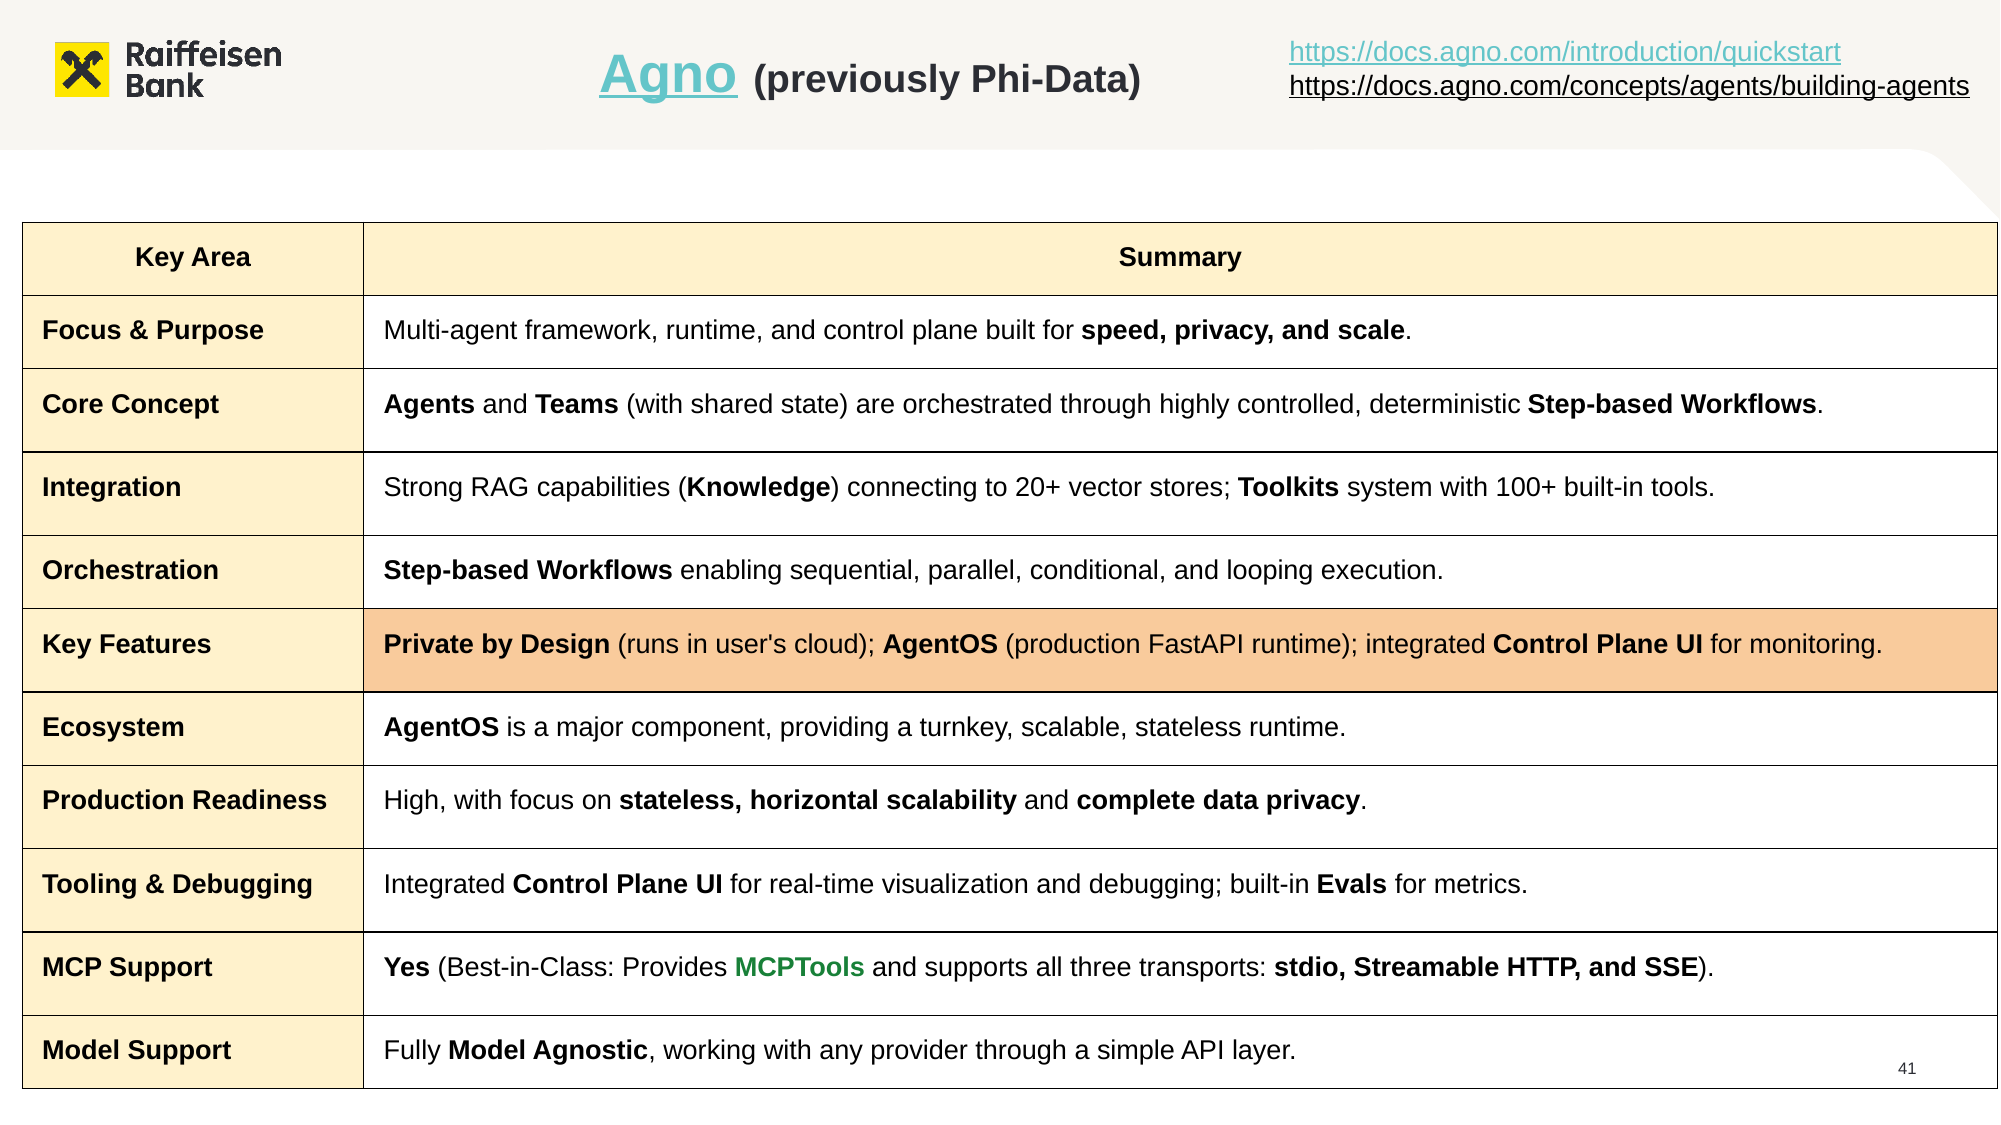

https://docs.agno.com/introduction/quickstart
https://docs.agno.com/concepts/agents/building-agents
Agno (previously Phi-Data)
| Key Area | Summary |
| --- | --- |
| Focus & Purpose | Multi-agent framework, runtime, and control plane built for speed, privacy, and scale. |
| Core Concept | Agents and Teams (with shared state) are orchestrated through highly controlled, deterministic Step-based Workflows. |
| Integration | Strong RAG capabilities (Knowledge) connecting to 20+ vector stores; Toolkits system with 100+ built-in tools. |
| Orchestration | Step-based Workflows enabling sequential, parallel, conditional, and looping execution. |
| Key Features | Private by Design (runs in user's cloud); AgentOS (production FastAPI runtime); integrated Control Plane UI for monitoring. |
| Ecosystem | AgentOS is a major component, providing a turnkey, scalable, stateless runtime. |
| Production Readiness | High, with focus on stateless, horizontal scalability and complete data privacy. |
| Tooling & Debugging | Integrated Control Plane UI for real-time visualization and debugging; built-in Evals for metrics. |
| MCP Support | Yes (Best-in-Class: Provides MCPTools and supports all three transports: stdio, Streamable HTTP, and SSE). |
| Model Support | Fully Model Agnostic, working with any provider through a simple API layer. |